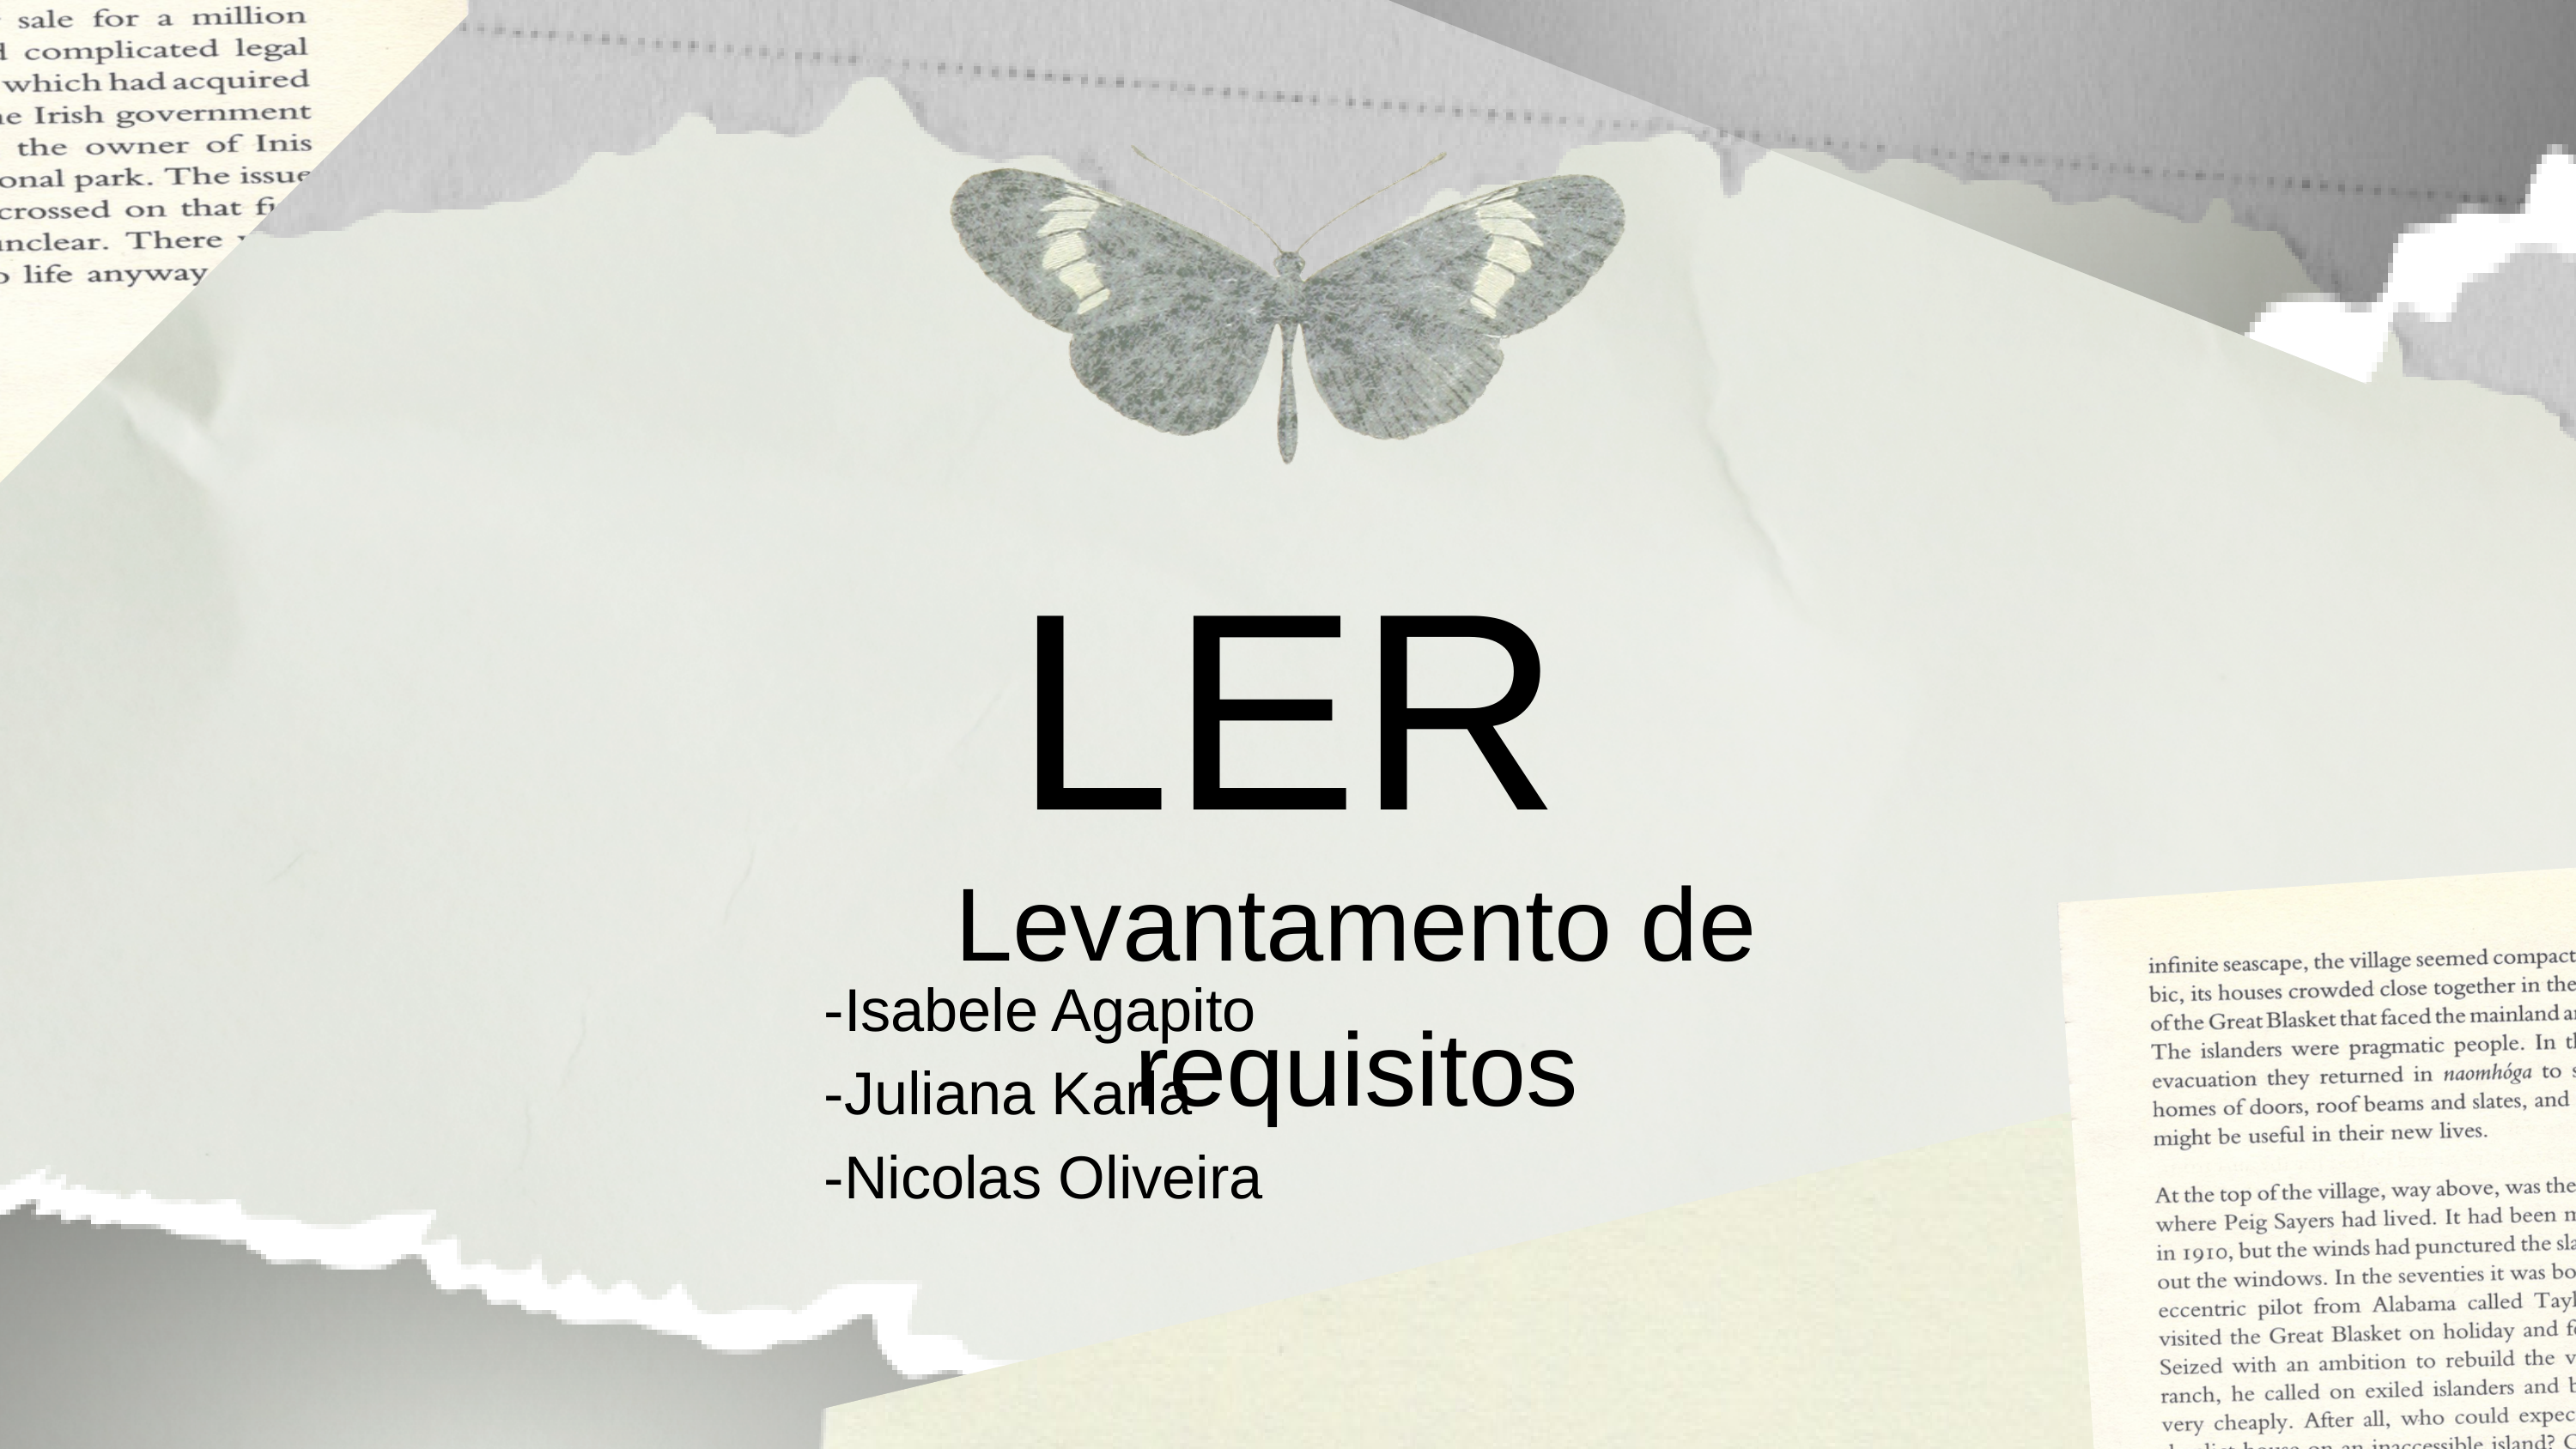

LER
Levantamento de requisitos

-Isabele Agapito
-Juliana Karla
-Nicolas Oliveira